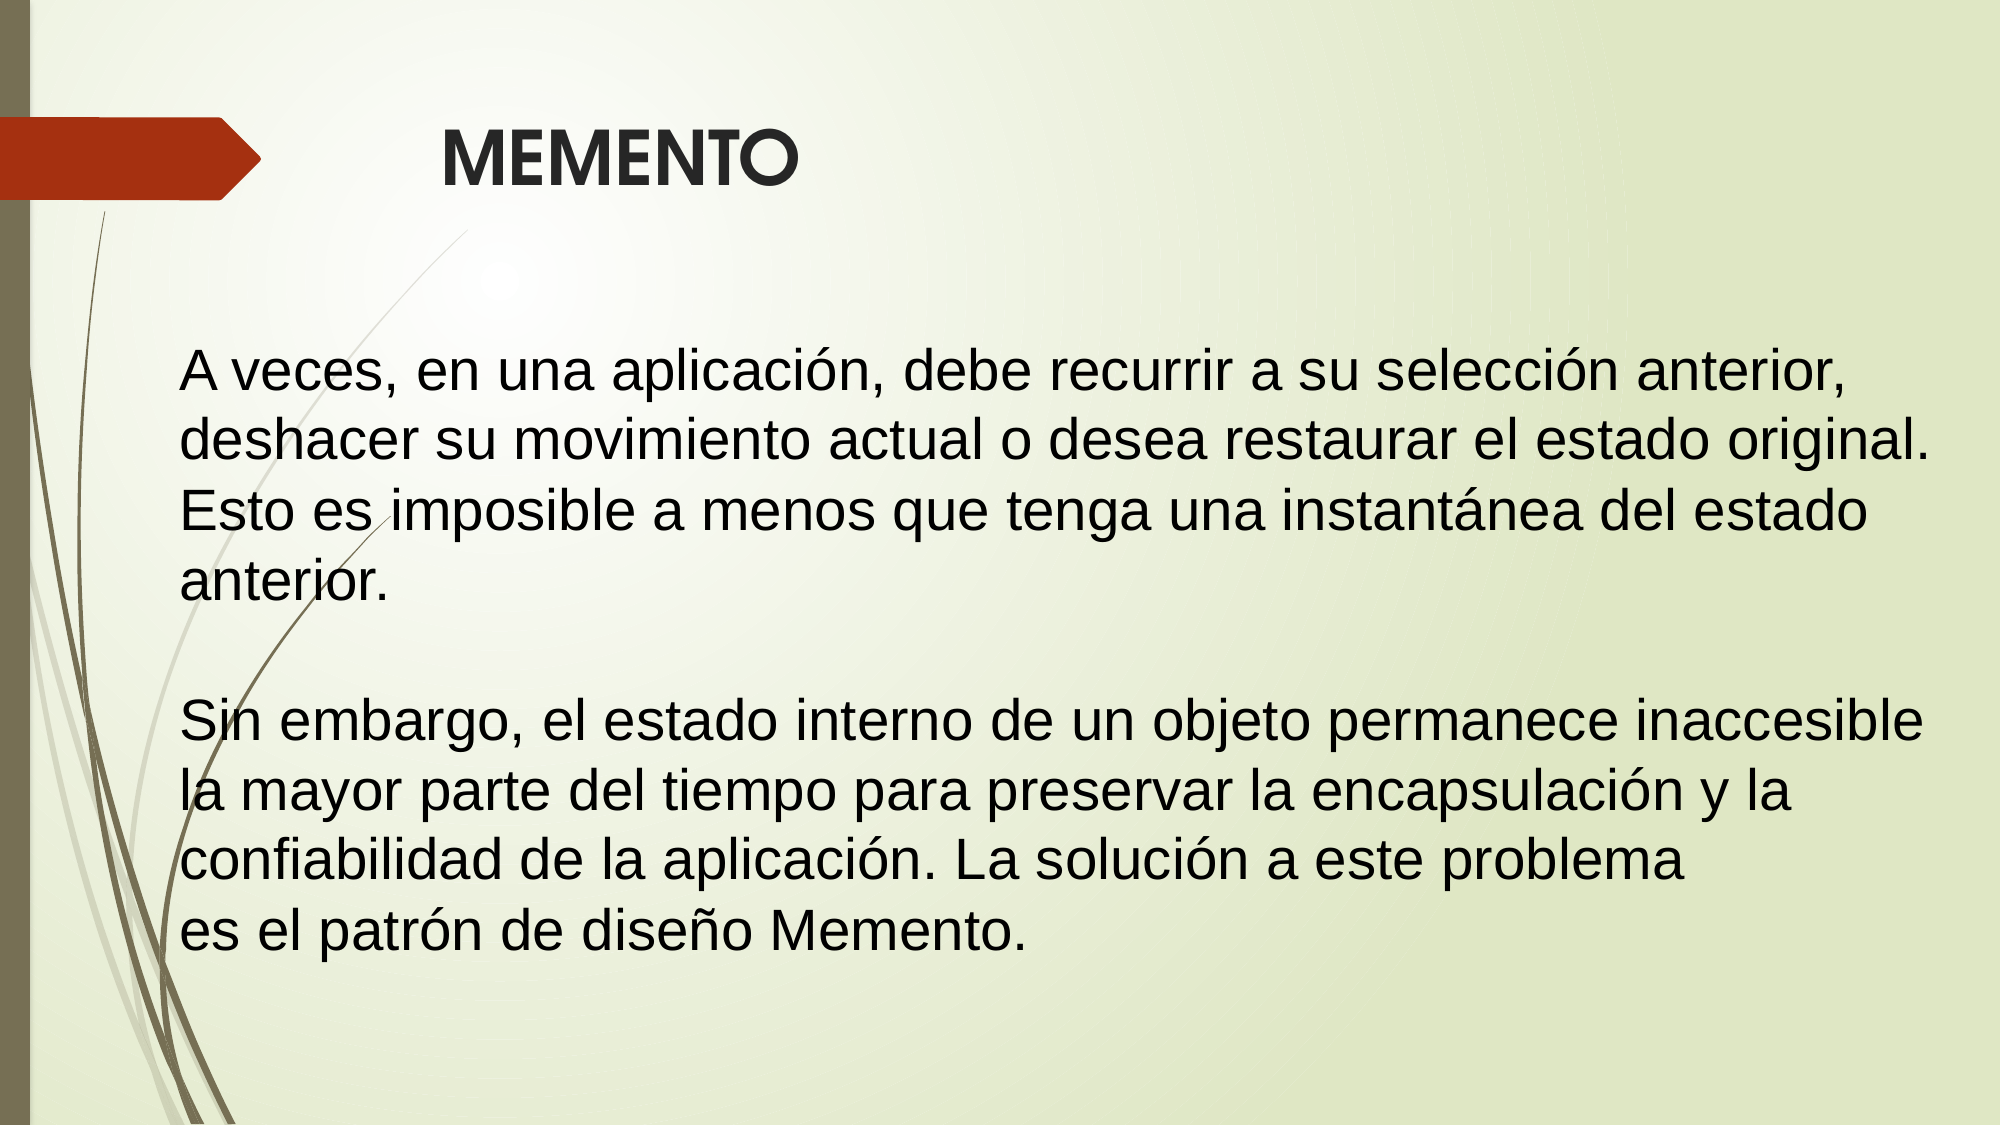

# MEMENTO
A veces, en una aplicación, debe recurrir a su selección anterior,
deshacer su movimiento actual o desea restaurar el estado original.
Esto es imposible a menos que tenga una instantánea del estado
anterior.

Sin embargo, el estado interno de un objeto permanece inaccesible
la mayor parte del tiempo para preservar la encapsulación y la
confiabilidad de la aplicación. La solución a este problema
es el patrón de diseño Memento.